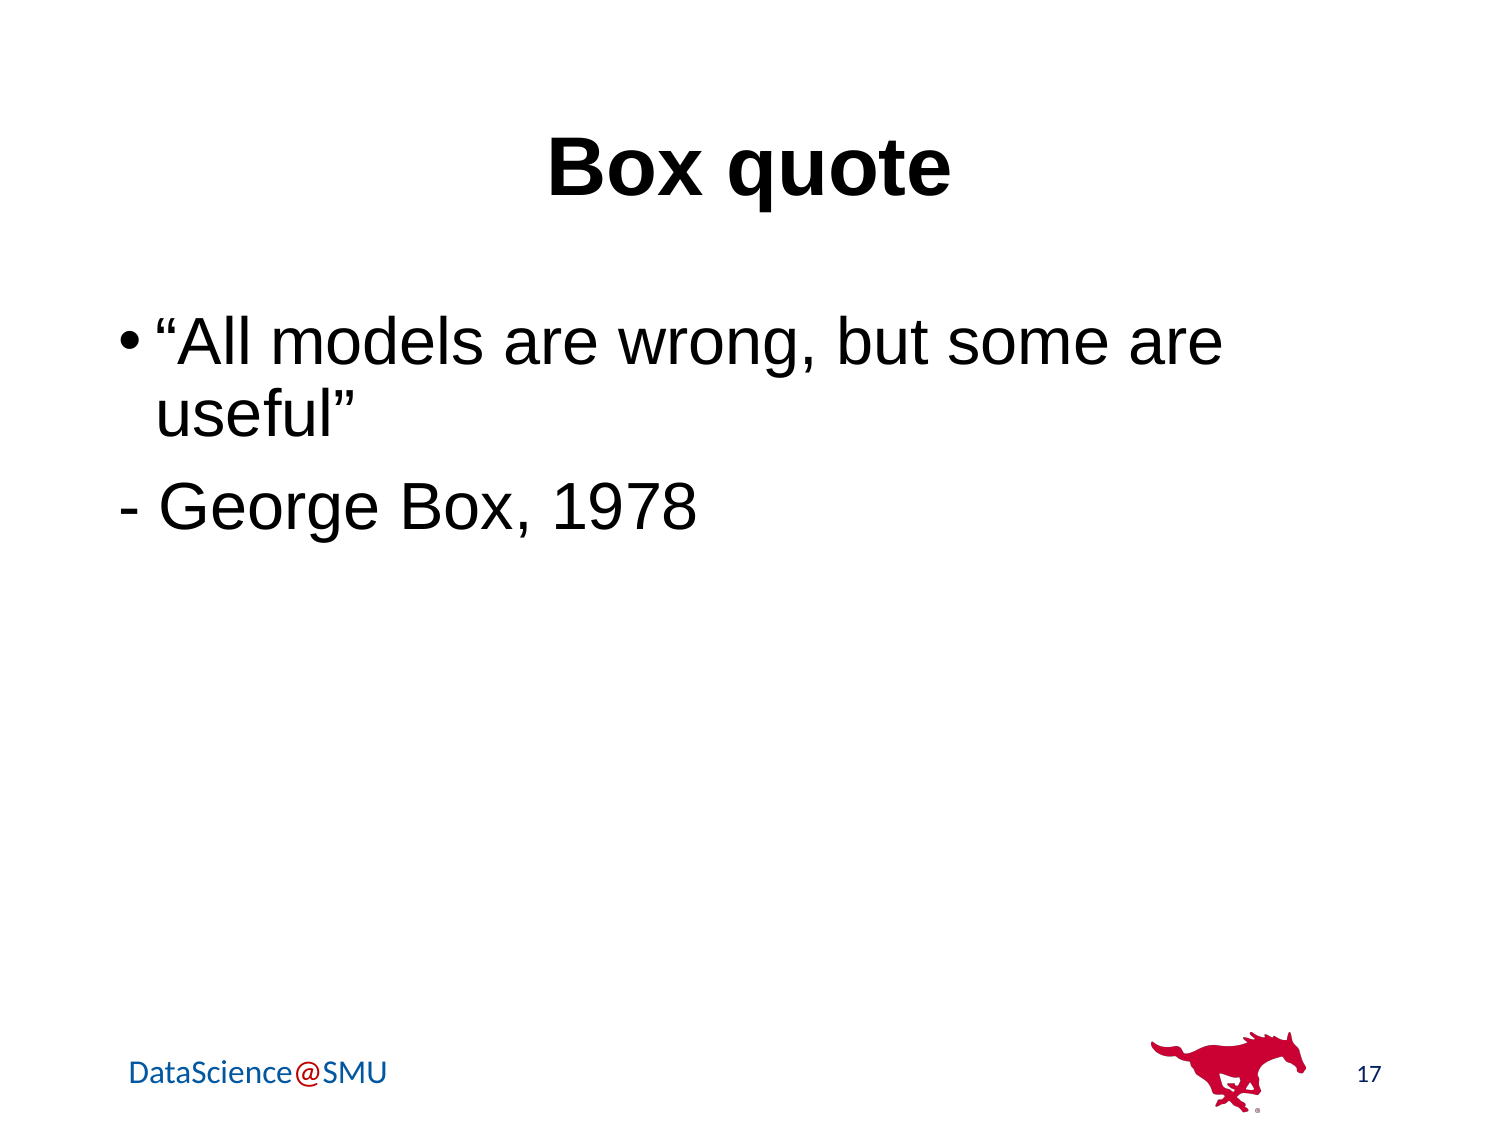

# Box quote
“All models are wrong, but some are useful”
- George Box, 1978
17